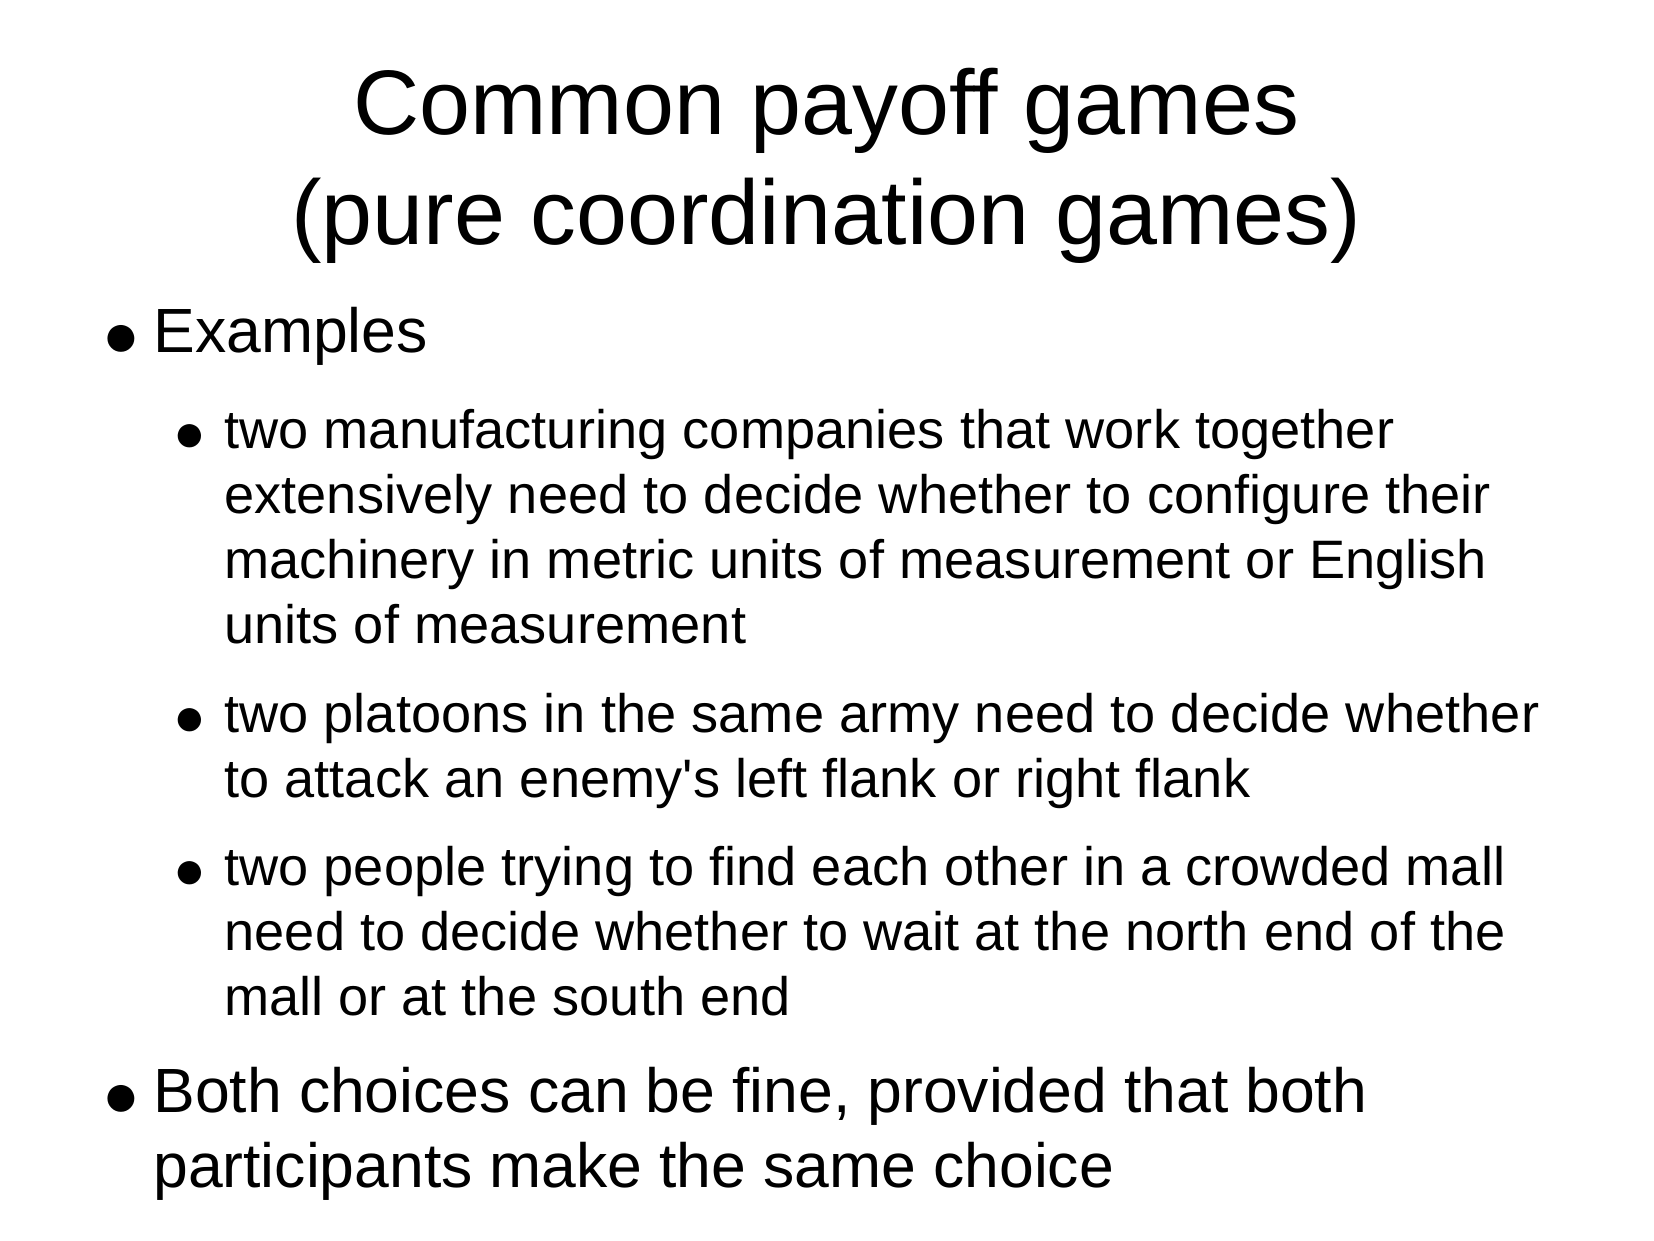

Common payoff games
(pure coordination games)
Examples
two manufacturing companies that work together extensively need to decide whether to configure their machinery in metric units of measurement or English units of measurement
two platoons in the same army need to decide whether to attack an enemy's left flank or right flank
two people trying to find each other in a crowded mall need to decide whether to wait at the north end of the mall or at the south end
Both choices can be fine, provided that both participants make the same choice